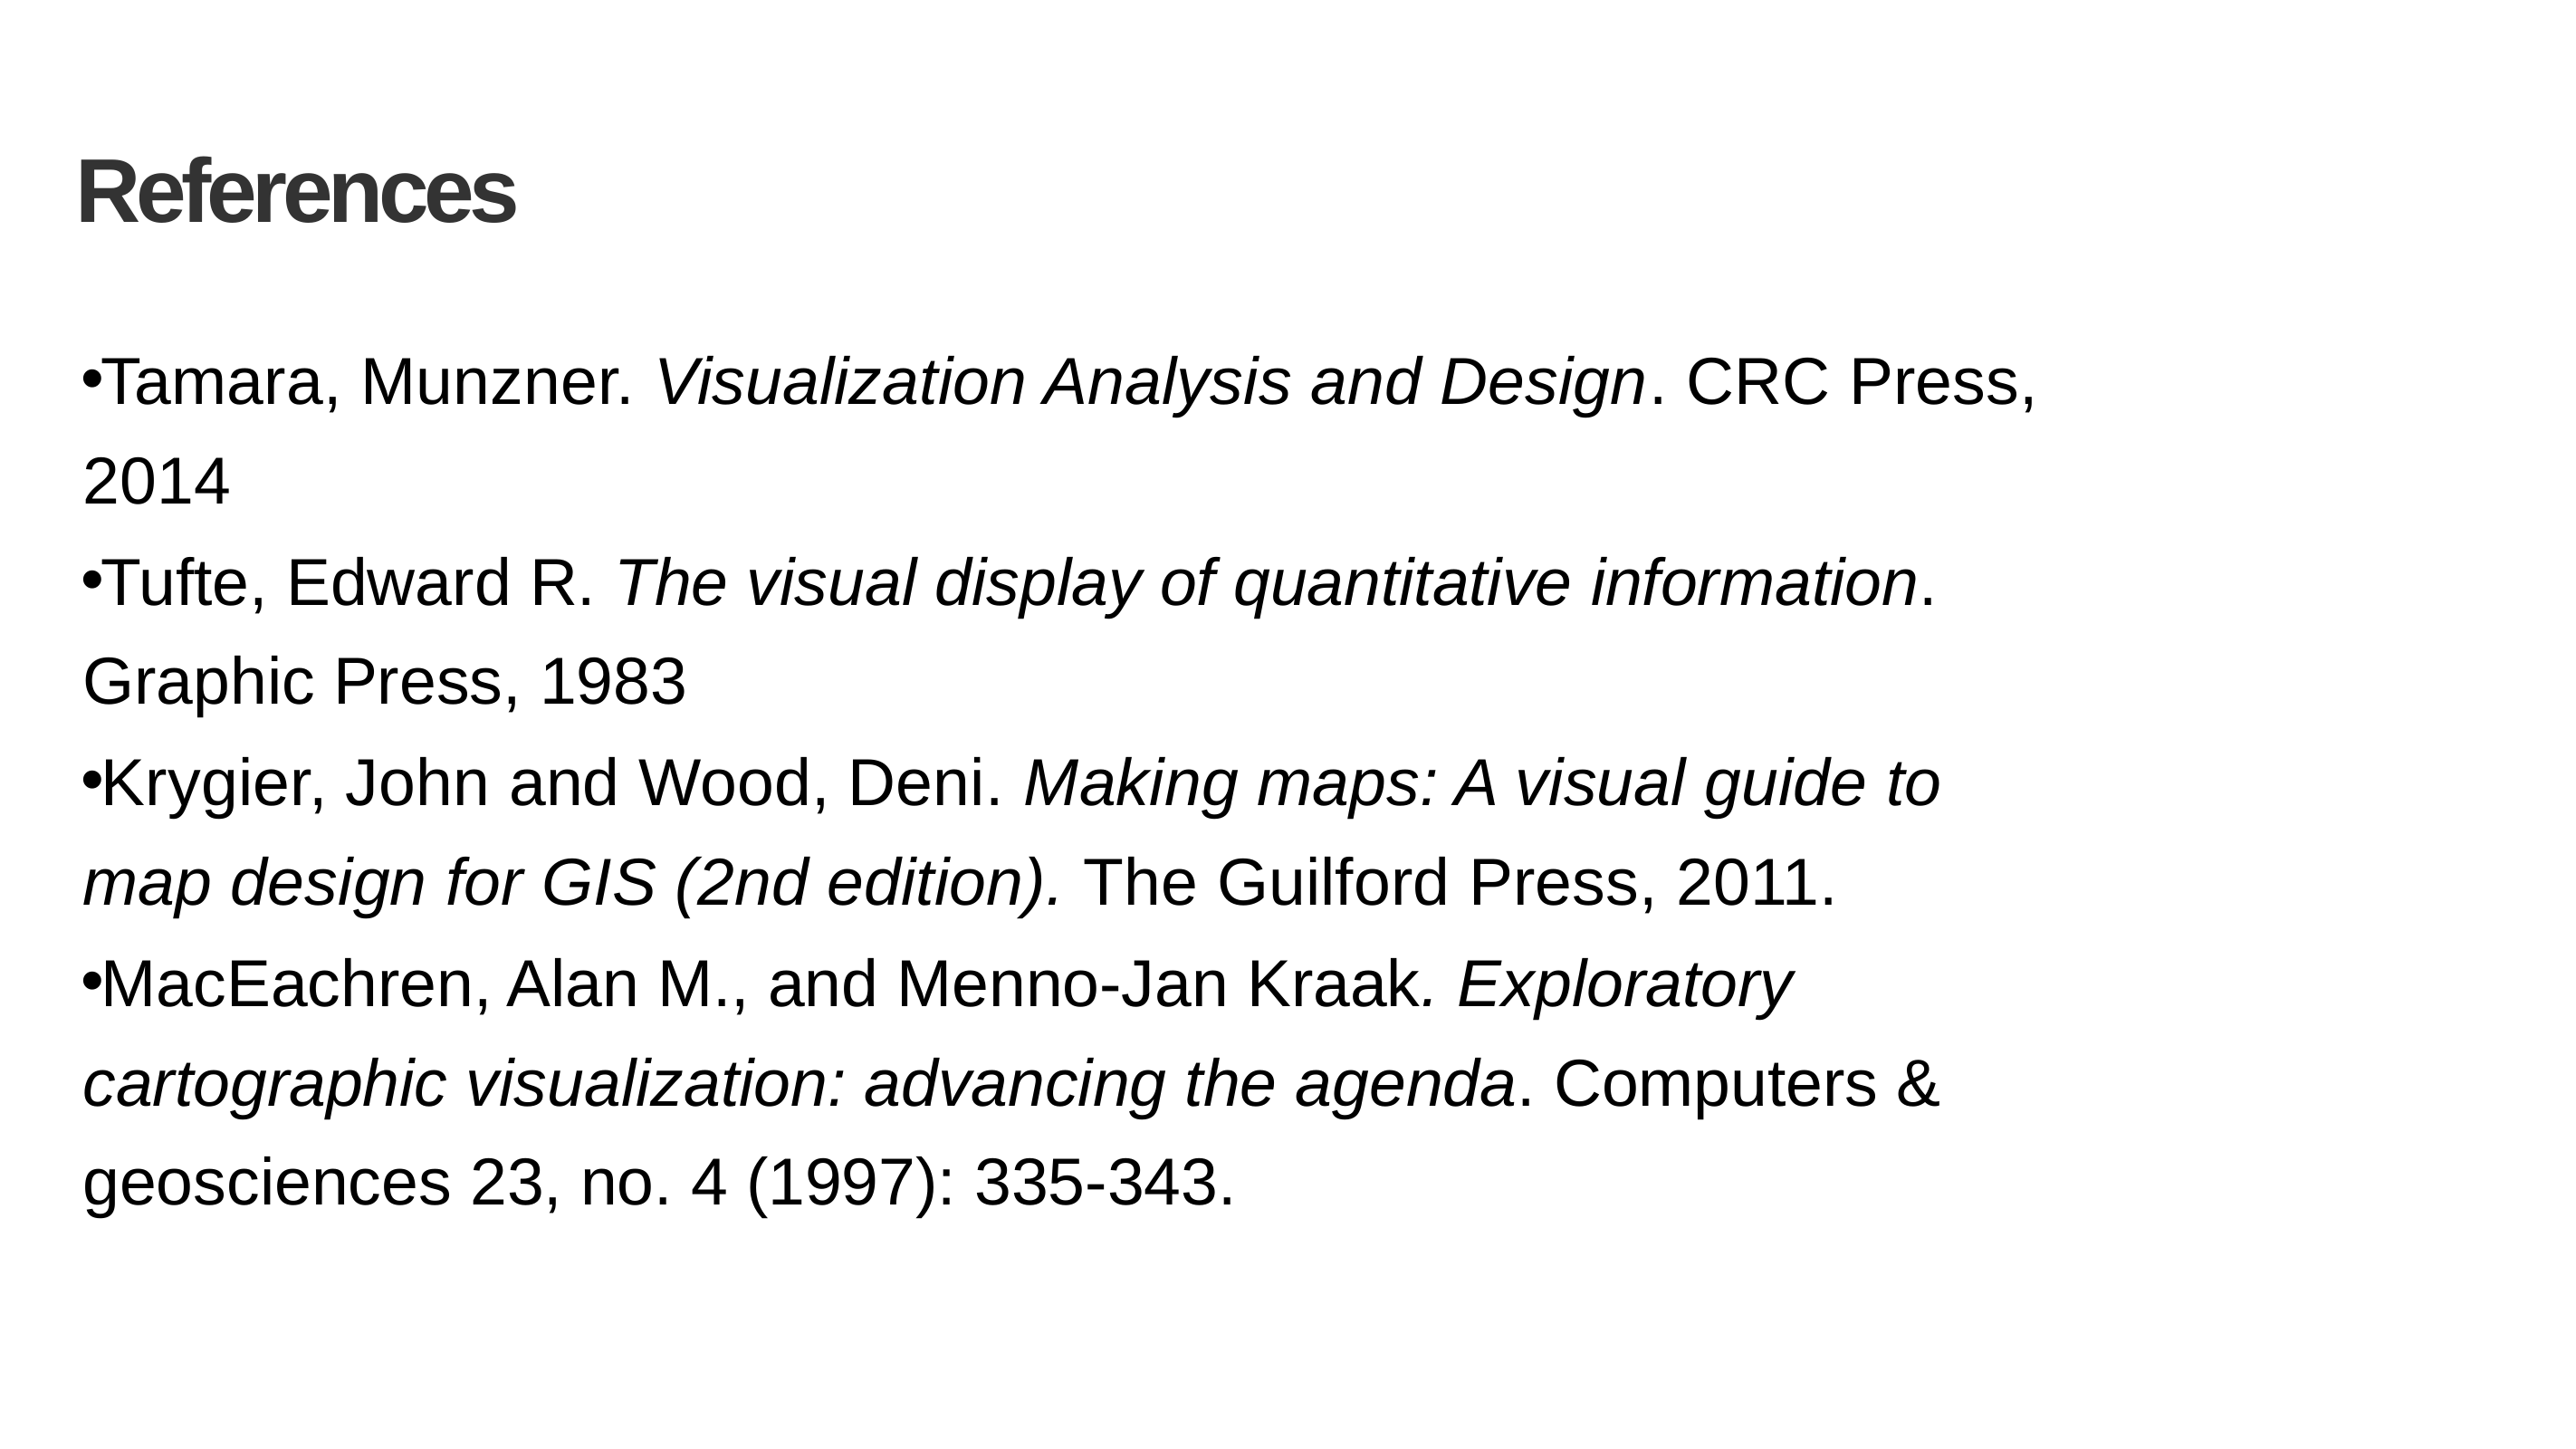

# References
Tamara, Munzner. Visualization Analysis and Design. CRC Press, 2014
Tufte, Edward R. The visual display of quantitative information. Graphic Press, 1983
Krygier, John and Wood, Deni. Making maps: A visual guide to map design for GIS (2nd edition). The Guilford Press, 2011.
MacEachren, Alan M., and Menno-Jan Kraak. Exploratory cartographic visualization: advancing the agenda. Computers & geosciences 23, no. 4 (1997): 335-343.